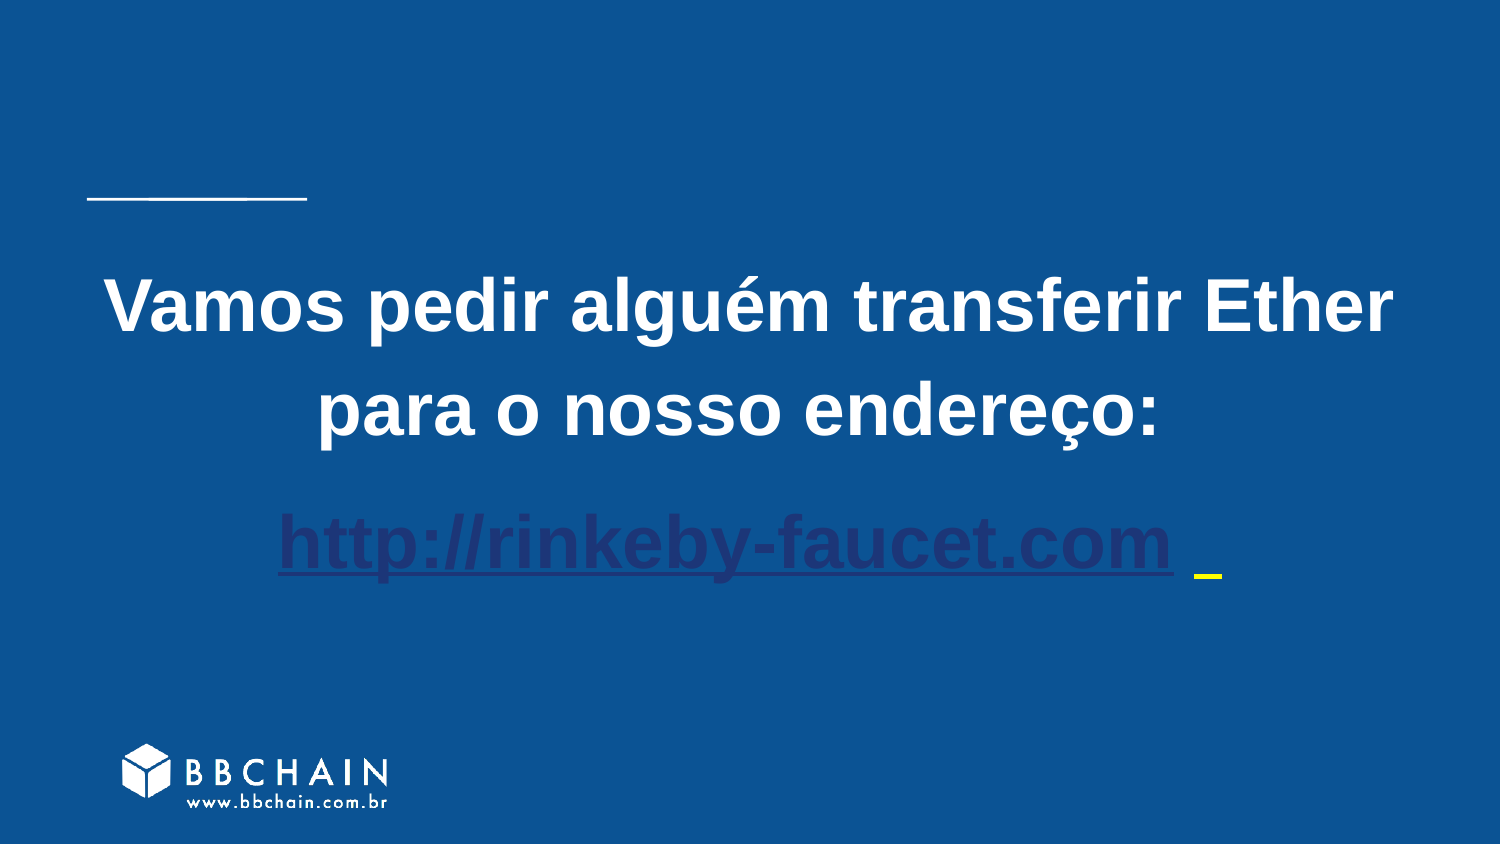

# Vamos pedir alguém transferir Ether para o nosso endereço:
http://rinkeby-faucet.com